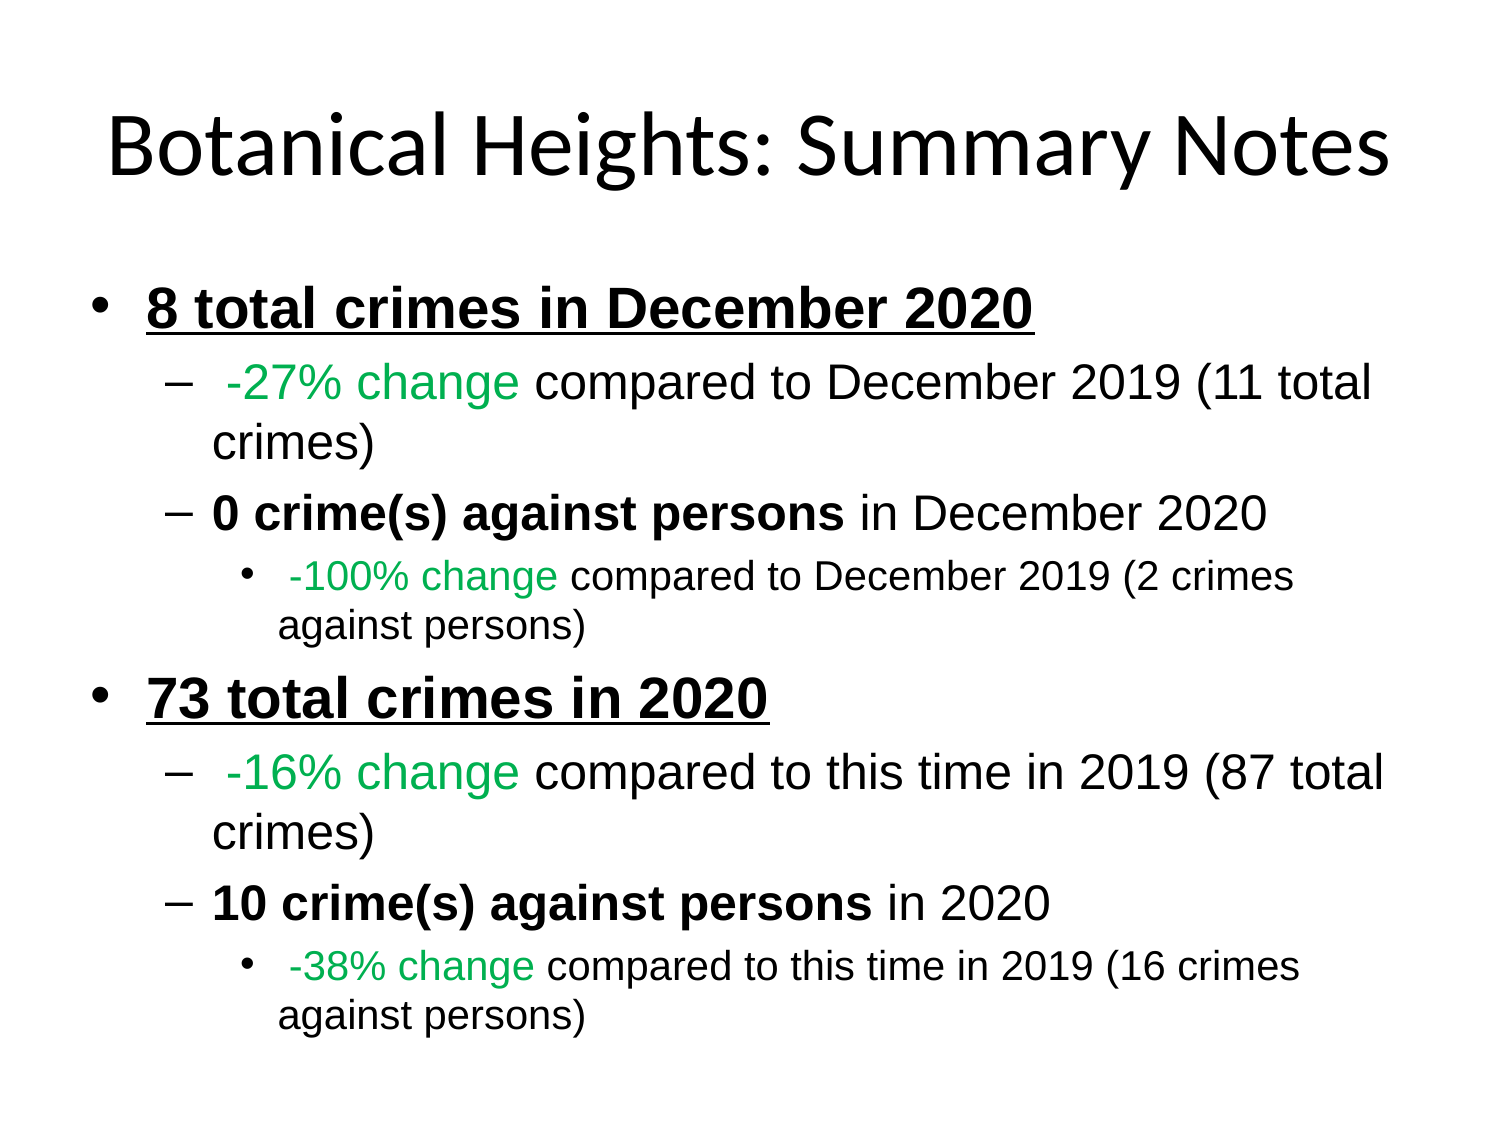

# Botanical Heights: Summary Notes
8 total crimes in December 2020
 -27% change compared to December 2019 (11 total crimes)
0 crime(s) against persons in December 2020
 -100% change compared to December 2019 (2 crimes against persons)
73 total crimes in 2020
 -16% change compared to this time in 2019 (87 total crimes)
10 crime(s) against persons in 2020
 -38% change compared to this time in 2019 (16 crimes against persons)